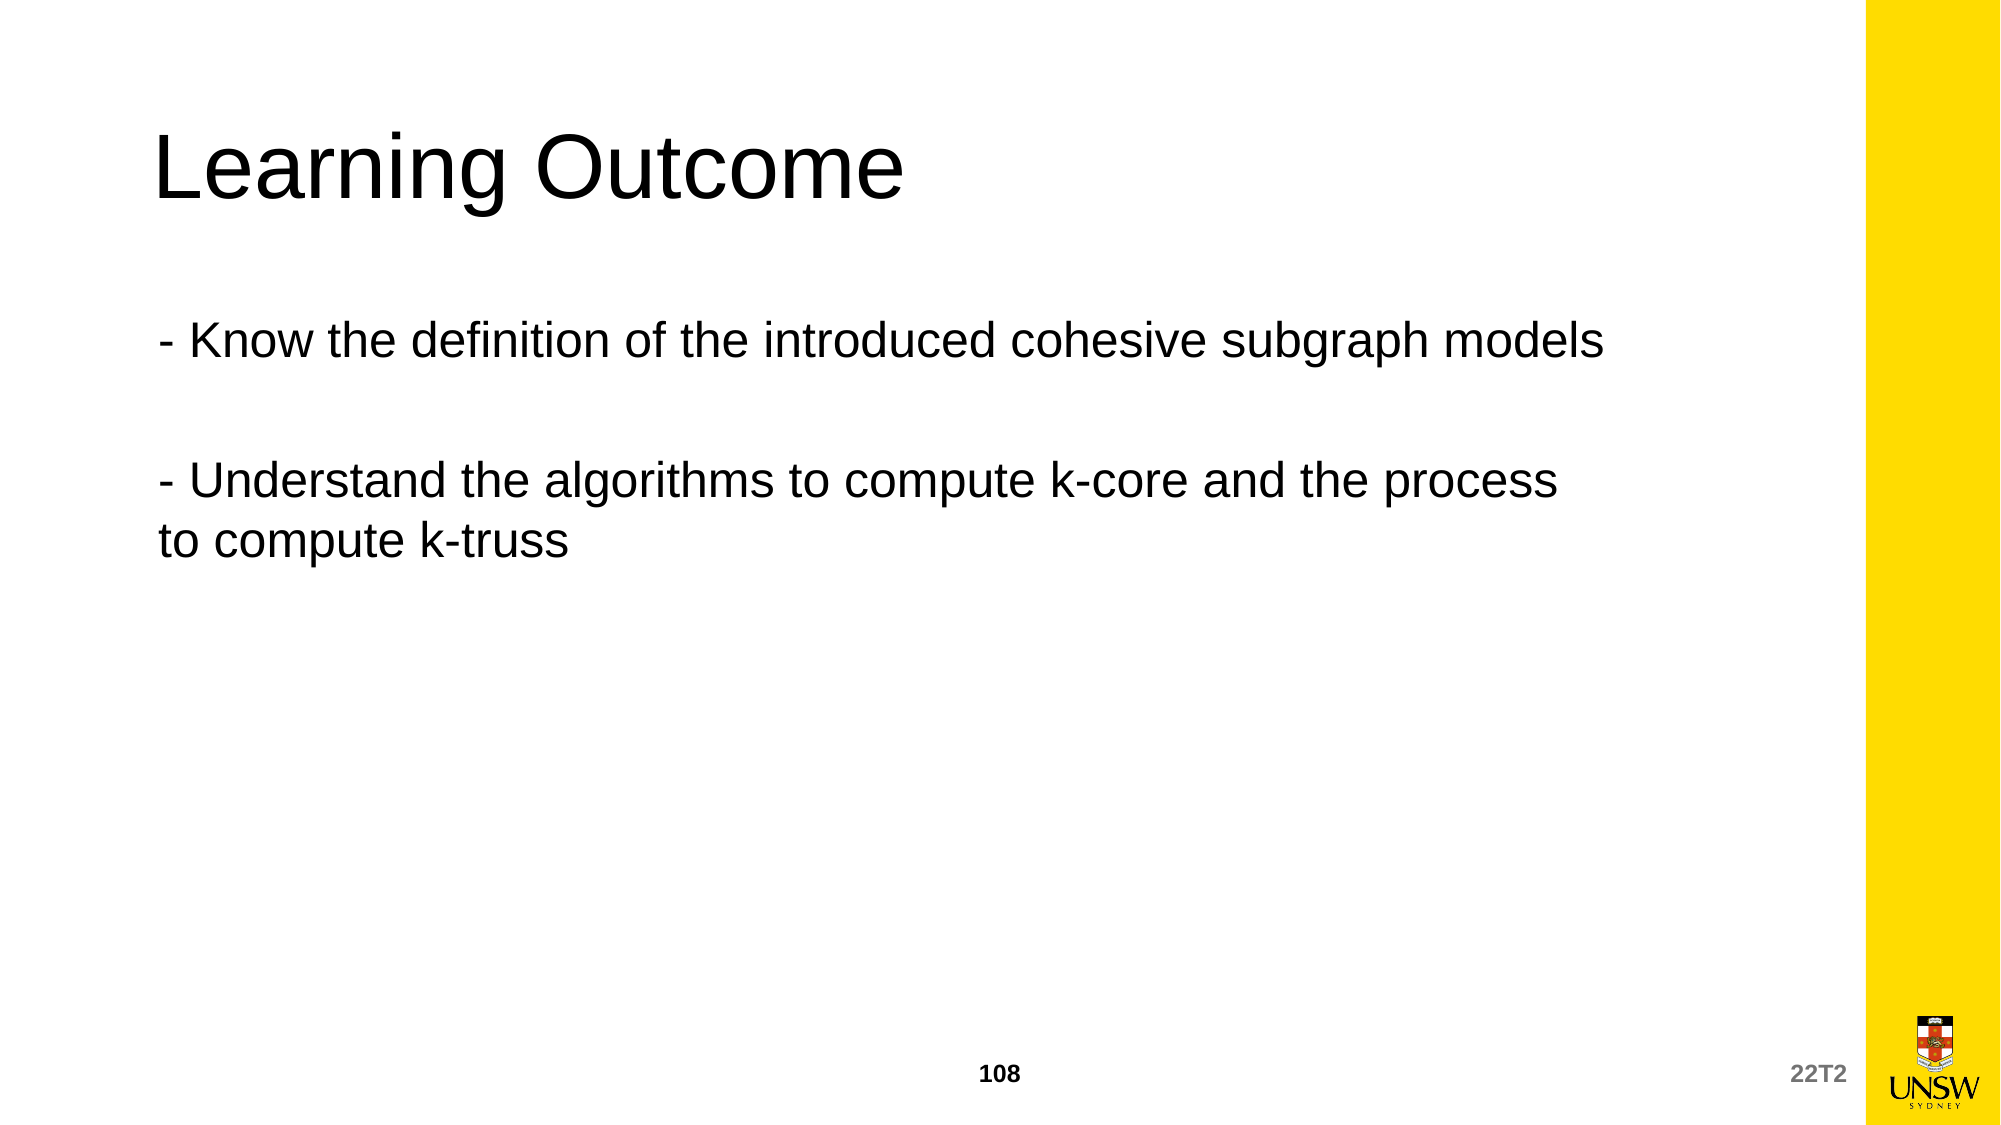

# Learning Outcome
	- Know the definition of the introduced cohesive subgraph models

	- Understand the algorithms to compute k-core and the process to compute k-truss
108
22T2